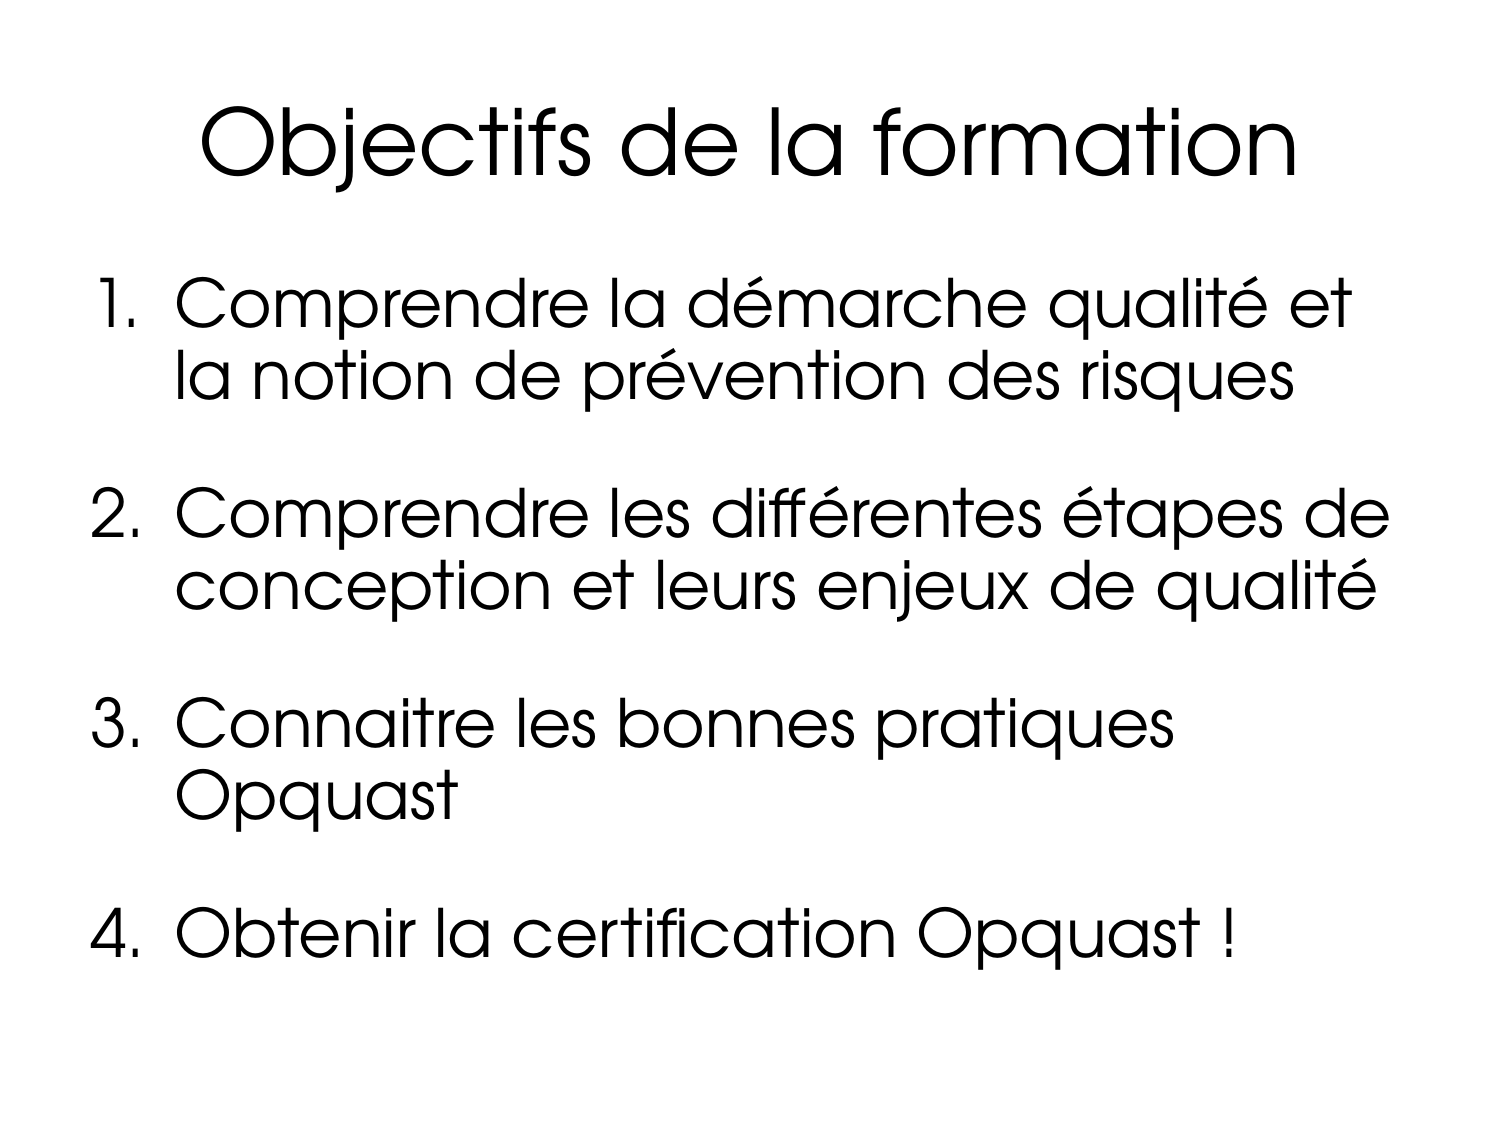

# Objectifs de la formation
Comprendre la démarche qualité et la notion de prévention des risques
Comprendre les différentes étapes de conception et leurs enjeux de qualité
Connaitre les bonnes pratiques Opquast
Obtenir la certification Opquast !